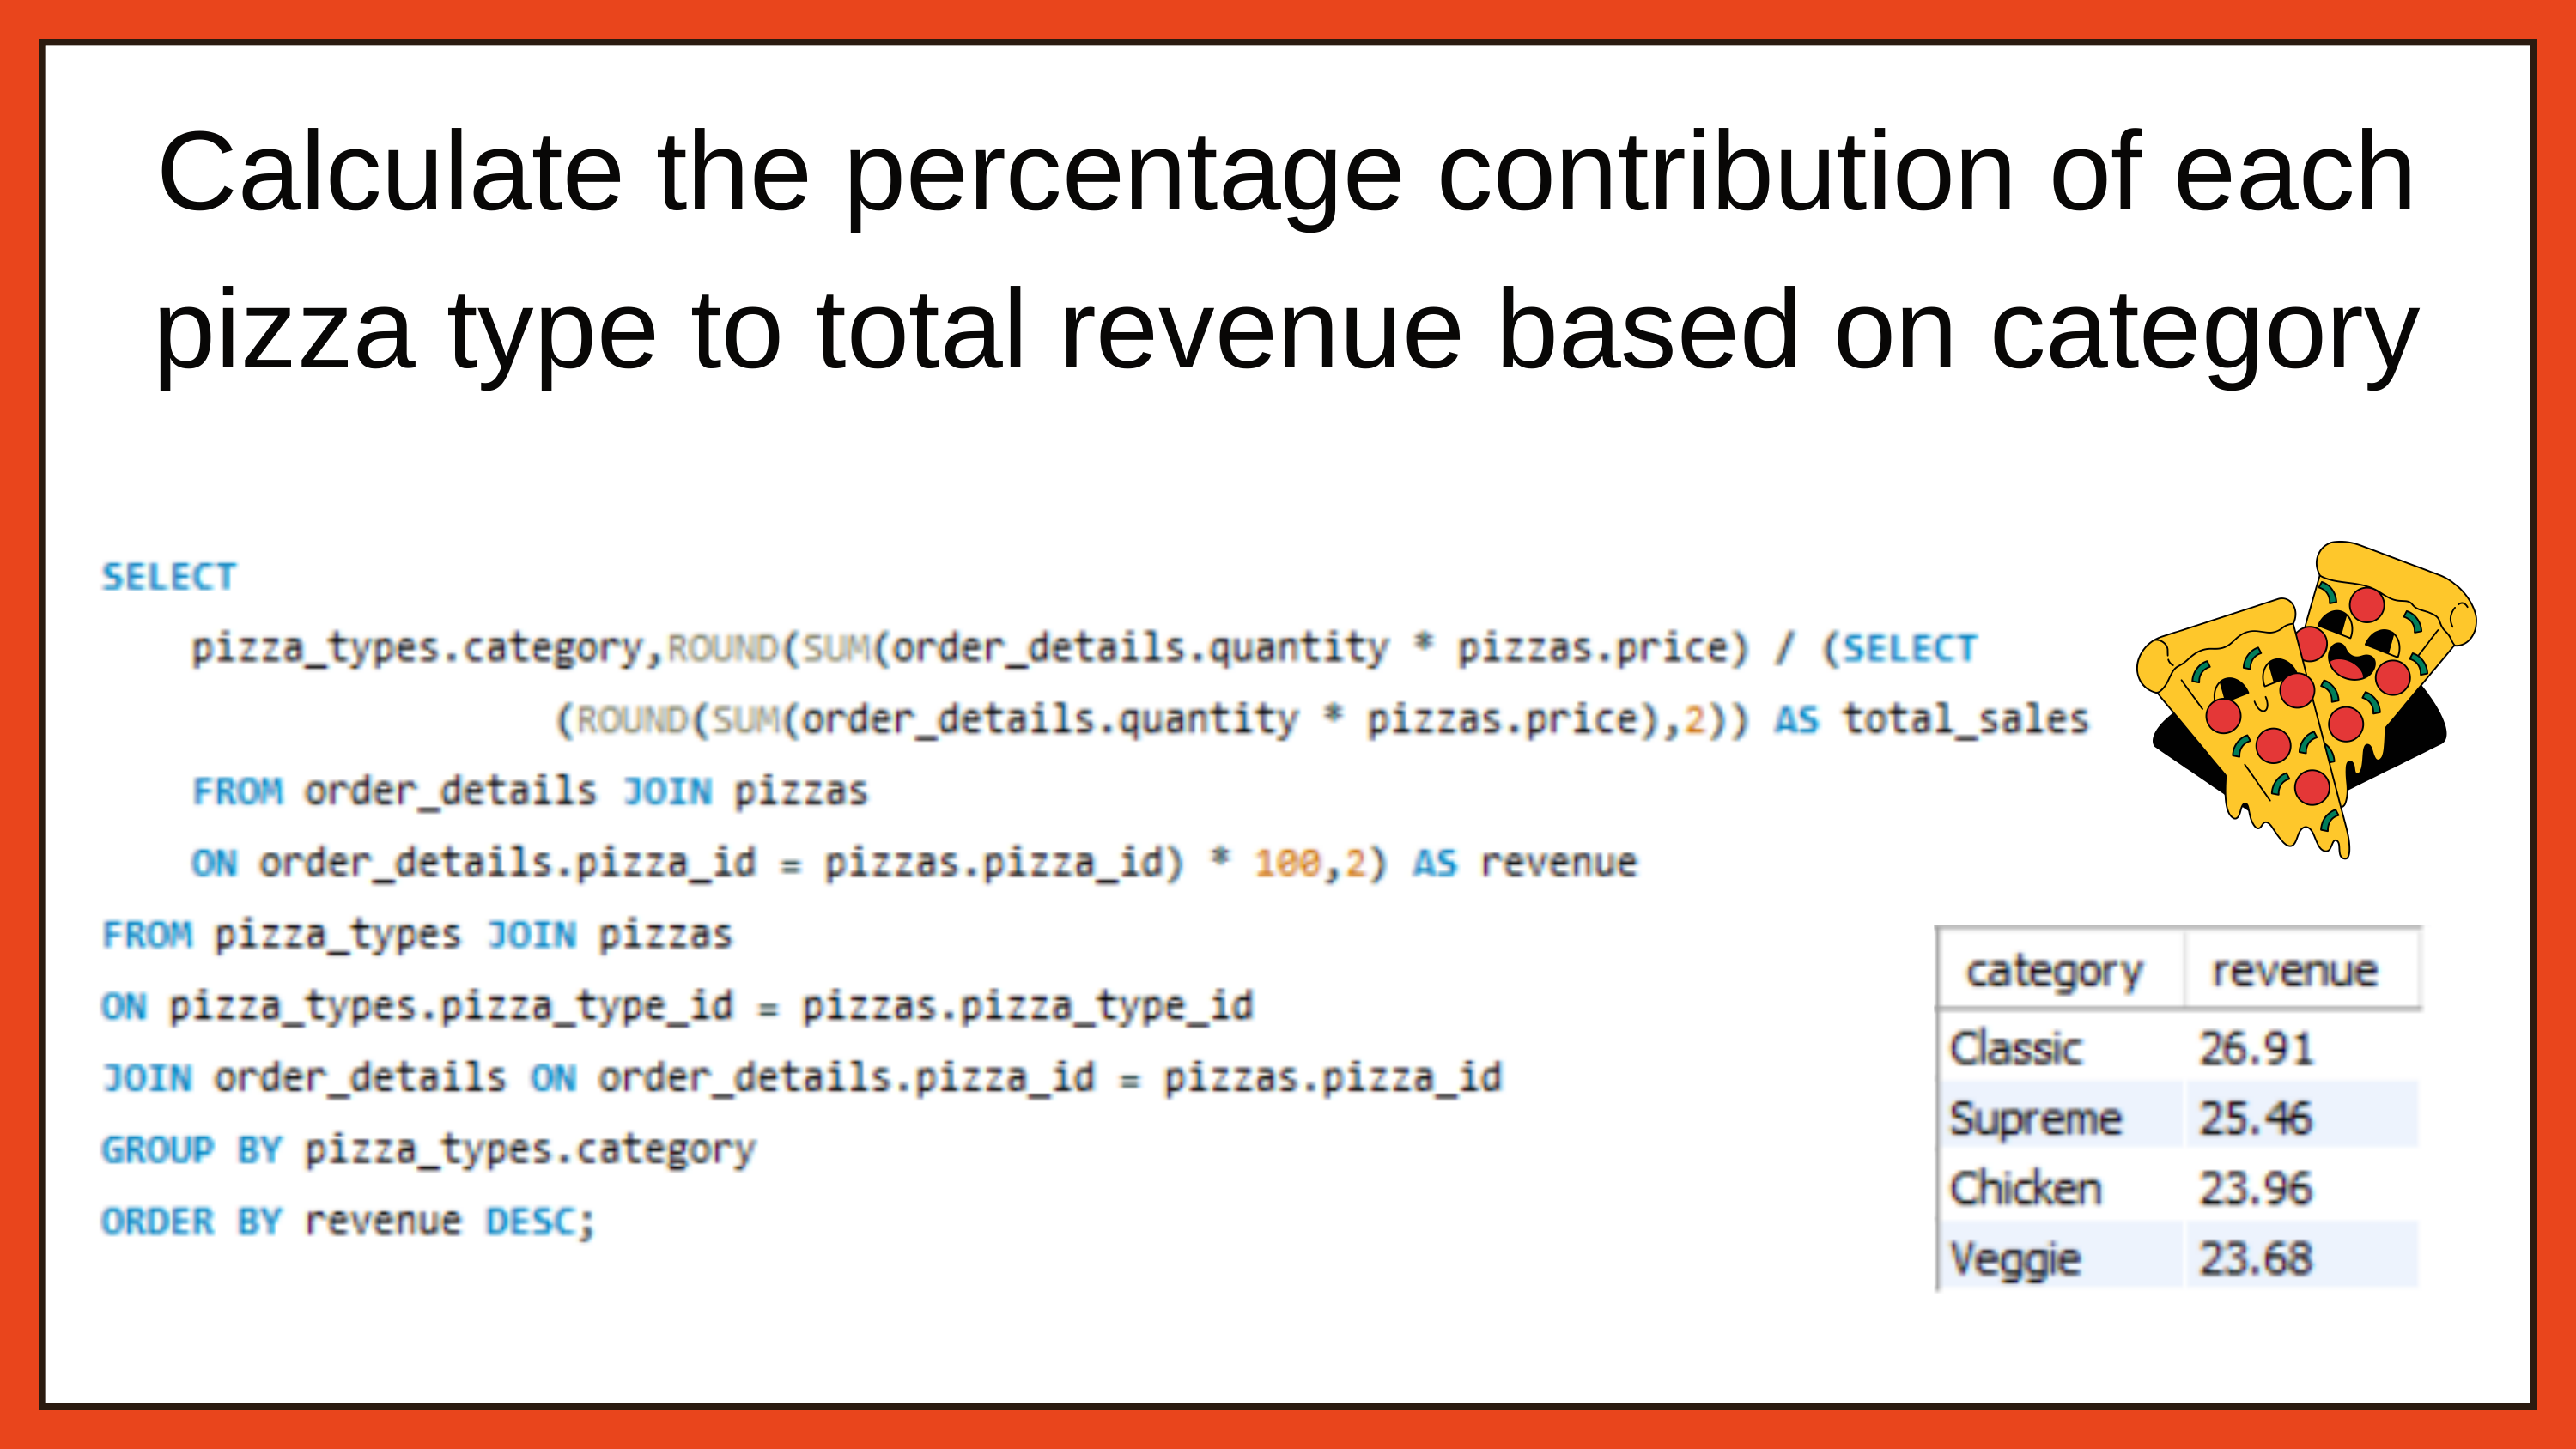

Calculate the percentage contribution of each pizza type to total revenue based on category